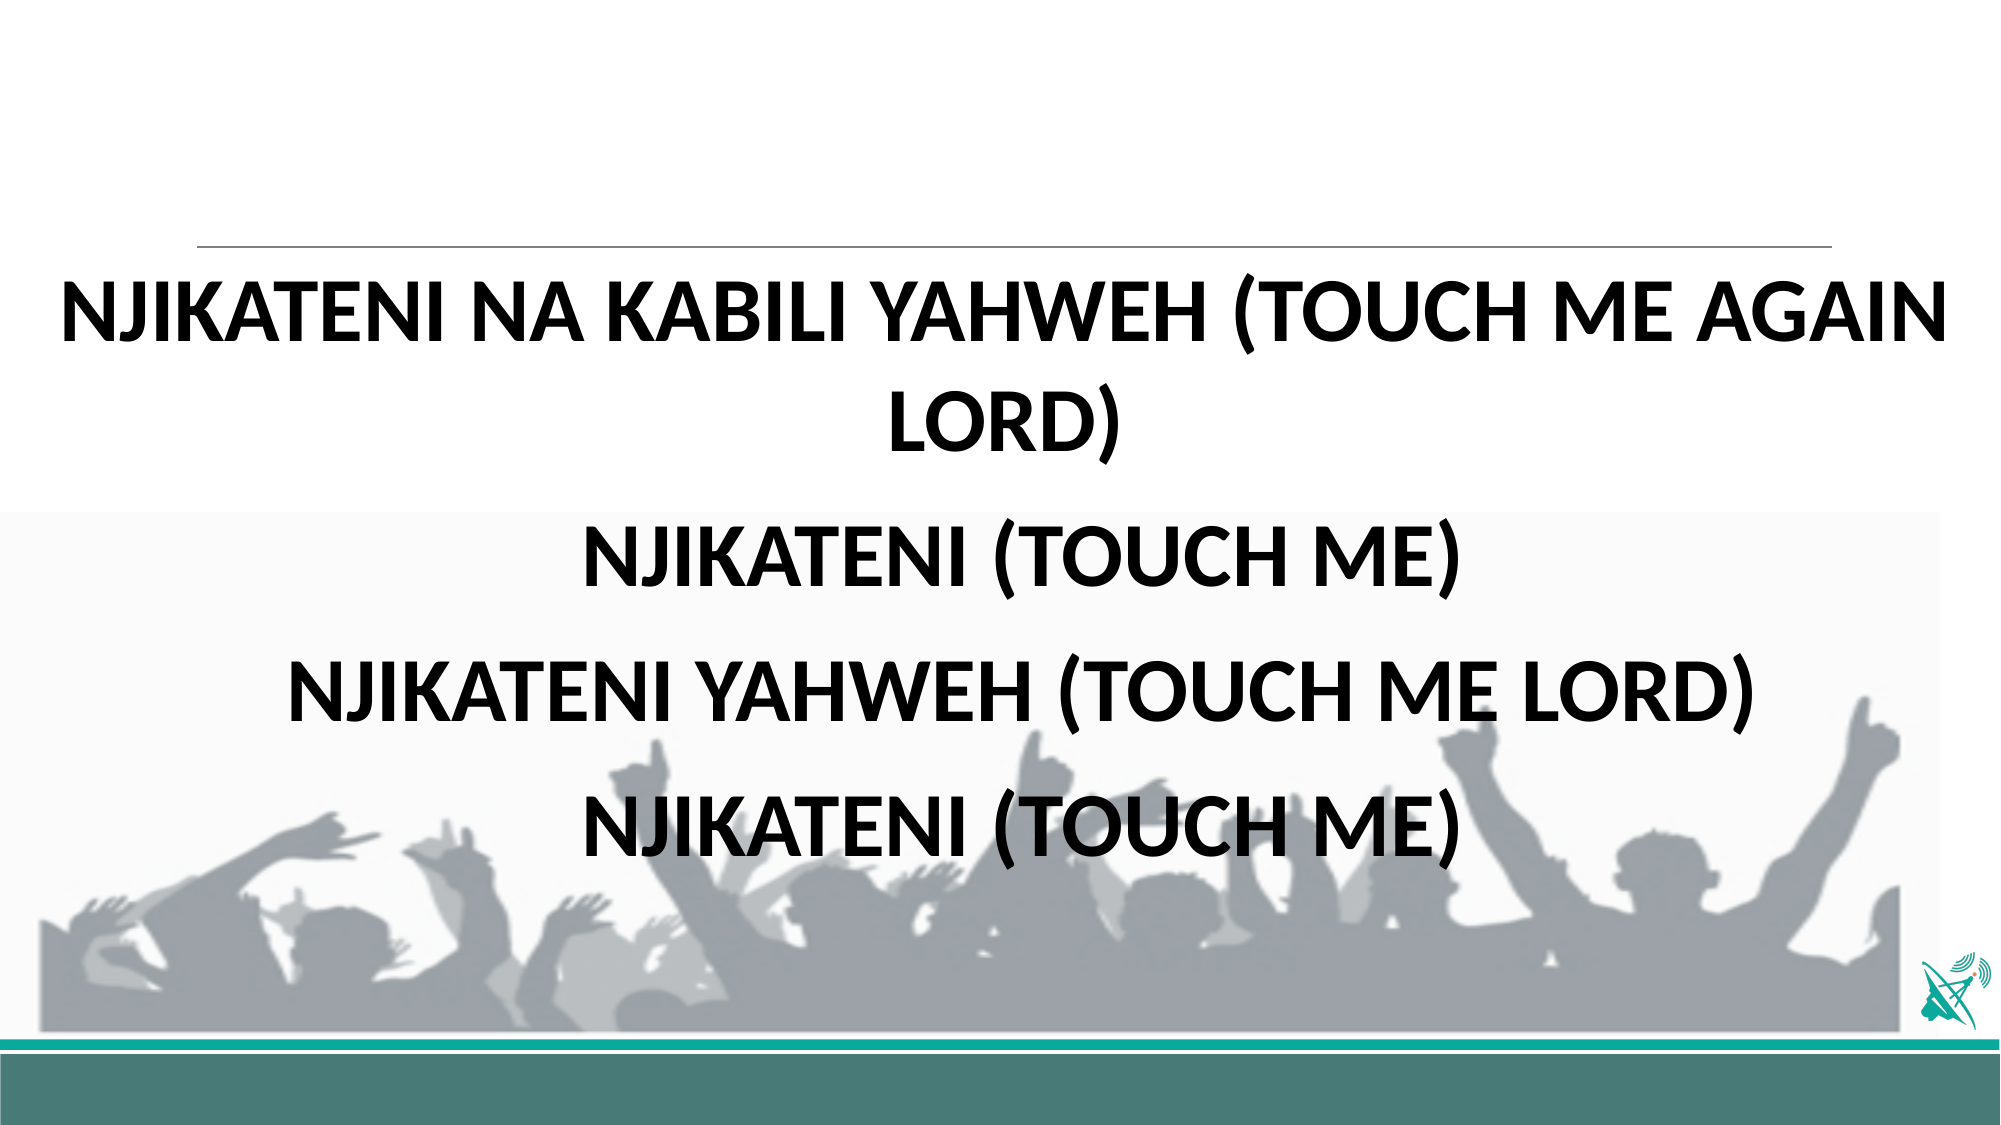

NJIKATENI NA KABILI YAHWEH (TOUCH ME AGAIN LORD)
NJIKATENI (TOUCH ME)
NJIKATENI YAHWEH (TOUCH ME LORD)
NJIKATENI (TOUCH ME)